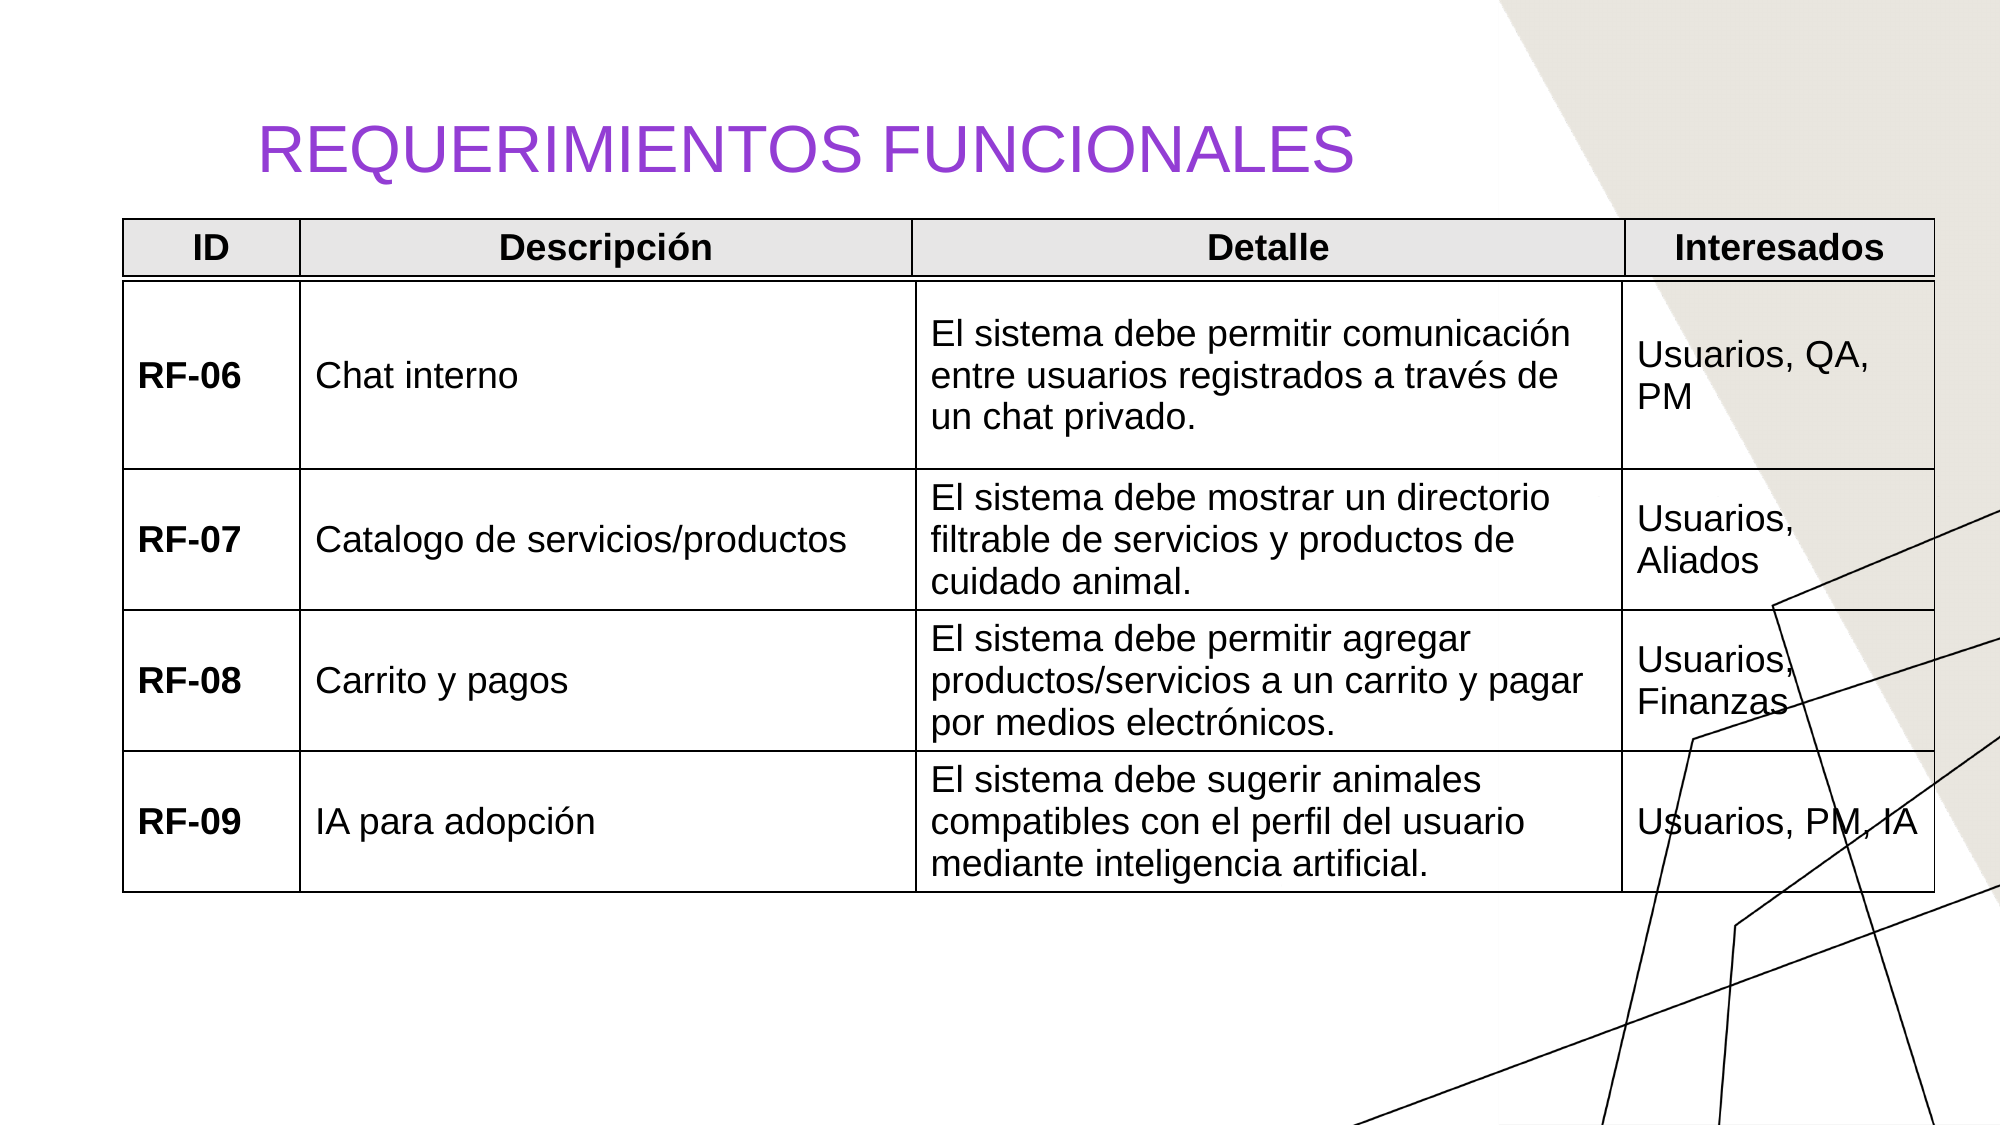

# REQUERIMIENTOS FUNCIONALES
| ID | Descripción | Detalle | Interesados |
| --- | --- | --- | --- |
| RF-06 | Chat interno | El sistema debe permitir comunicación entre usuarios registrados a través de un chat privado. | Usuarios, QA, PM |
| --- | --- | --- | --- |
| RF-07 | Catalogo de servicios/productos | El sistema debe mostrar un directorio filtrable de servicios y productos de cuidado animal. | Usuarios, Aliados |
| RF-08 | Carrito y pagos | El sistema debe permitir agregar productos/servicios a un carrito y pagar por medios electrónicos. | Usuarios, Finanzas |
| RF-09 | IA para adopción | El sistema debe sugerir animales compatibles con el perfil del usuario mediante inteligencia artificial. | Usuarios, PM, IA |